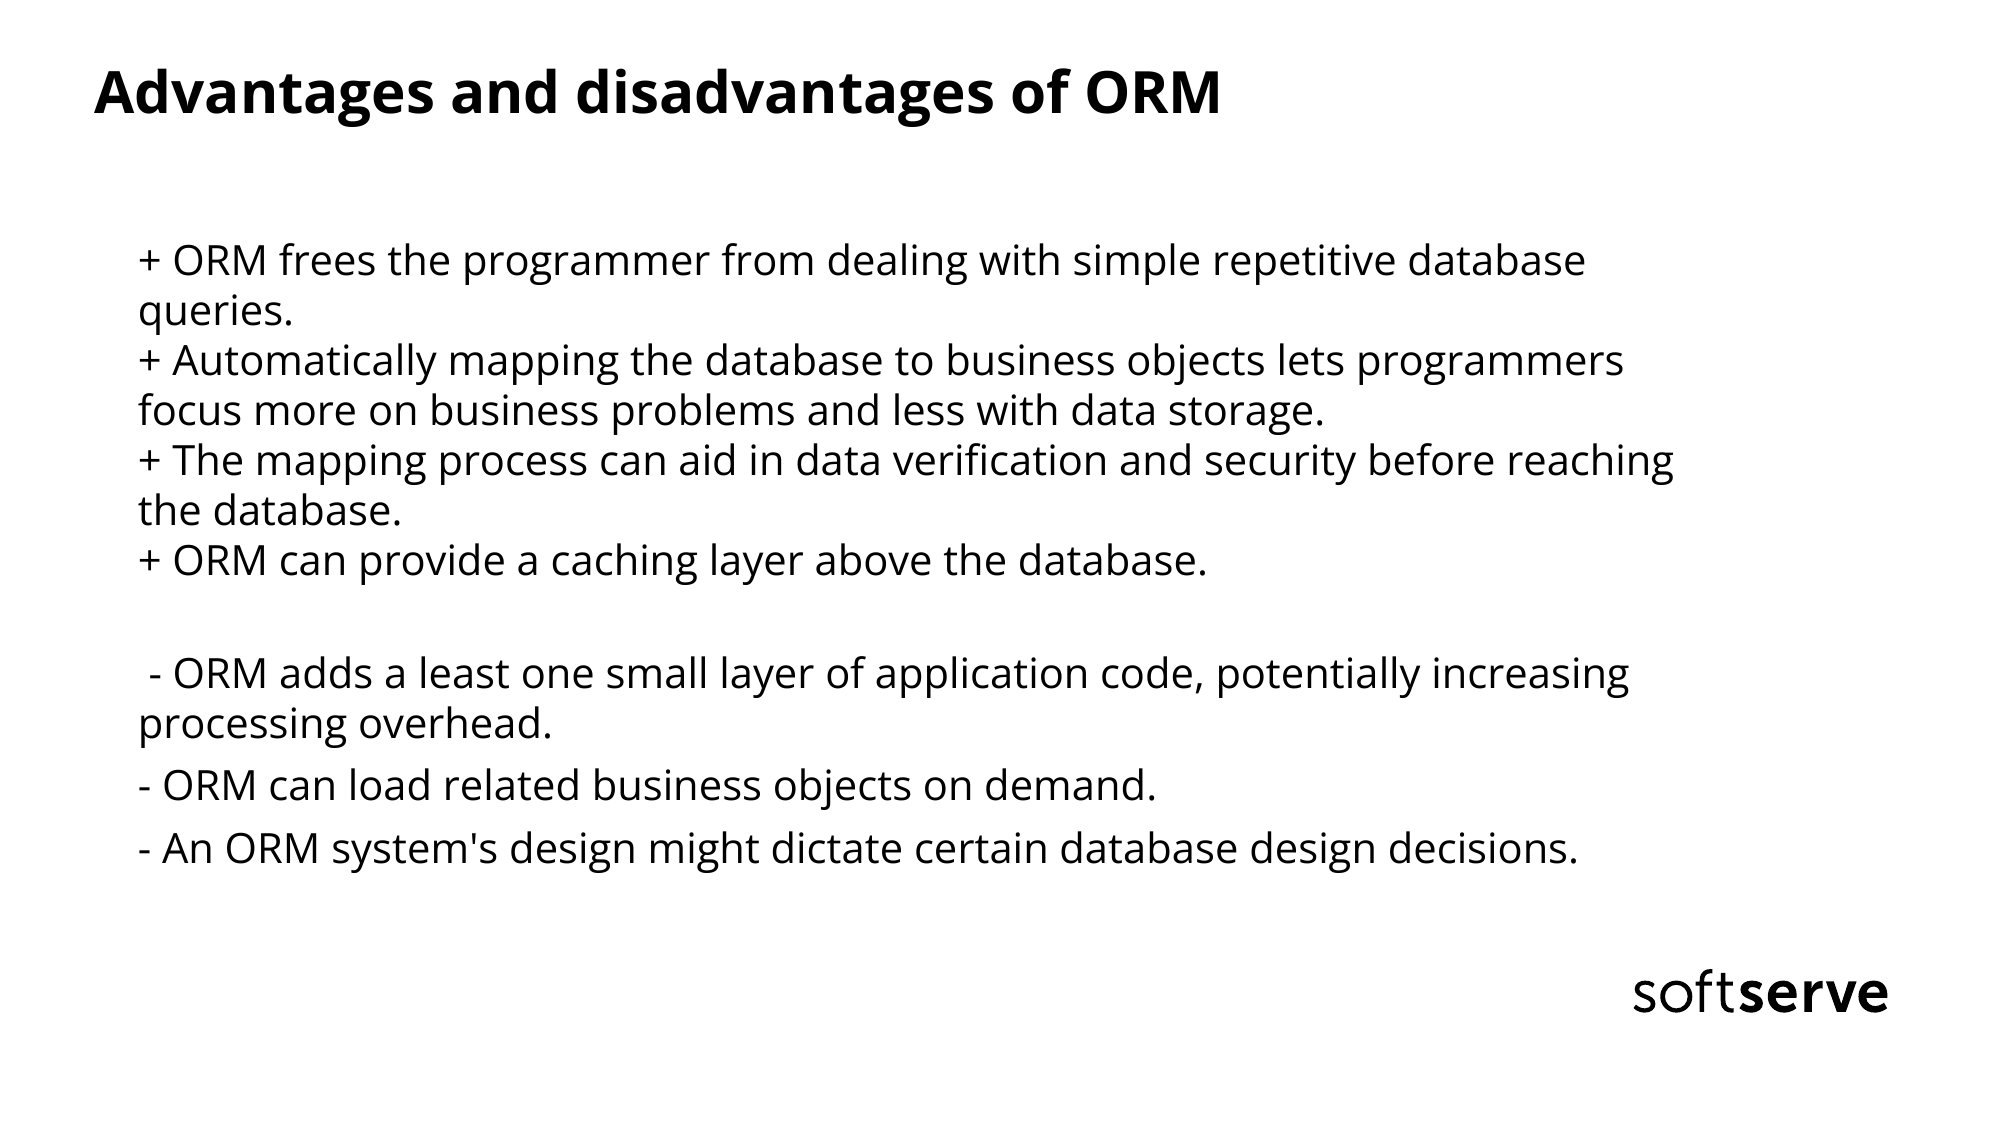

Advantages and disadvantages of ORM
+ ORM frees the programmer from dealing with simple repetitive database    queries.
+ Automatically mapping the database to business objects lets programmers focus more on business problems and less with data storage.
+ The mapping process can aid in data verification and security before reaching the database.
+ ORM can provide a caching layer above the database.

 - ORM adds a least one small layer of application code, potentially increasing       processing overhead.
- ORM can load related business objects on demand.
- An ORM system's design might dictate certain database design decisions.